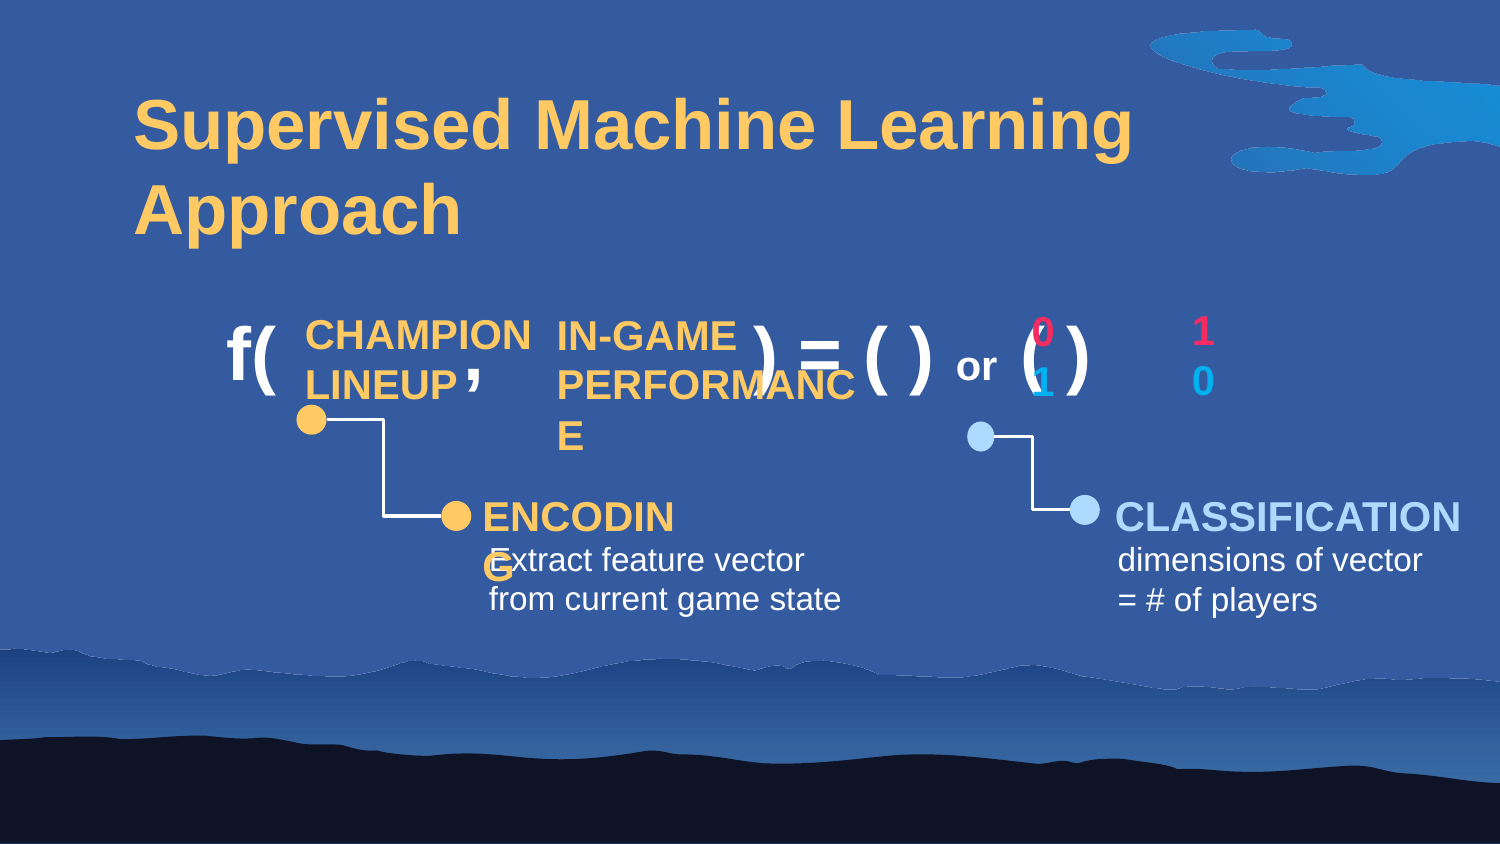

# Supervised Machine Learning Approach
1
0
0
1
f(         ,             ) = ( ) or  ( )
CHAMPION LINEUP
IN-GAME
PERFORMANCE

ENCODING
CLASSIFICATION

Extract feature vector
from current game state
dimensions of vector
= # of players